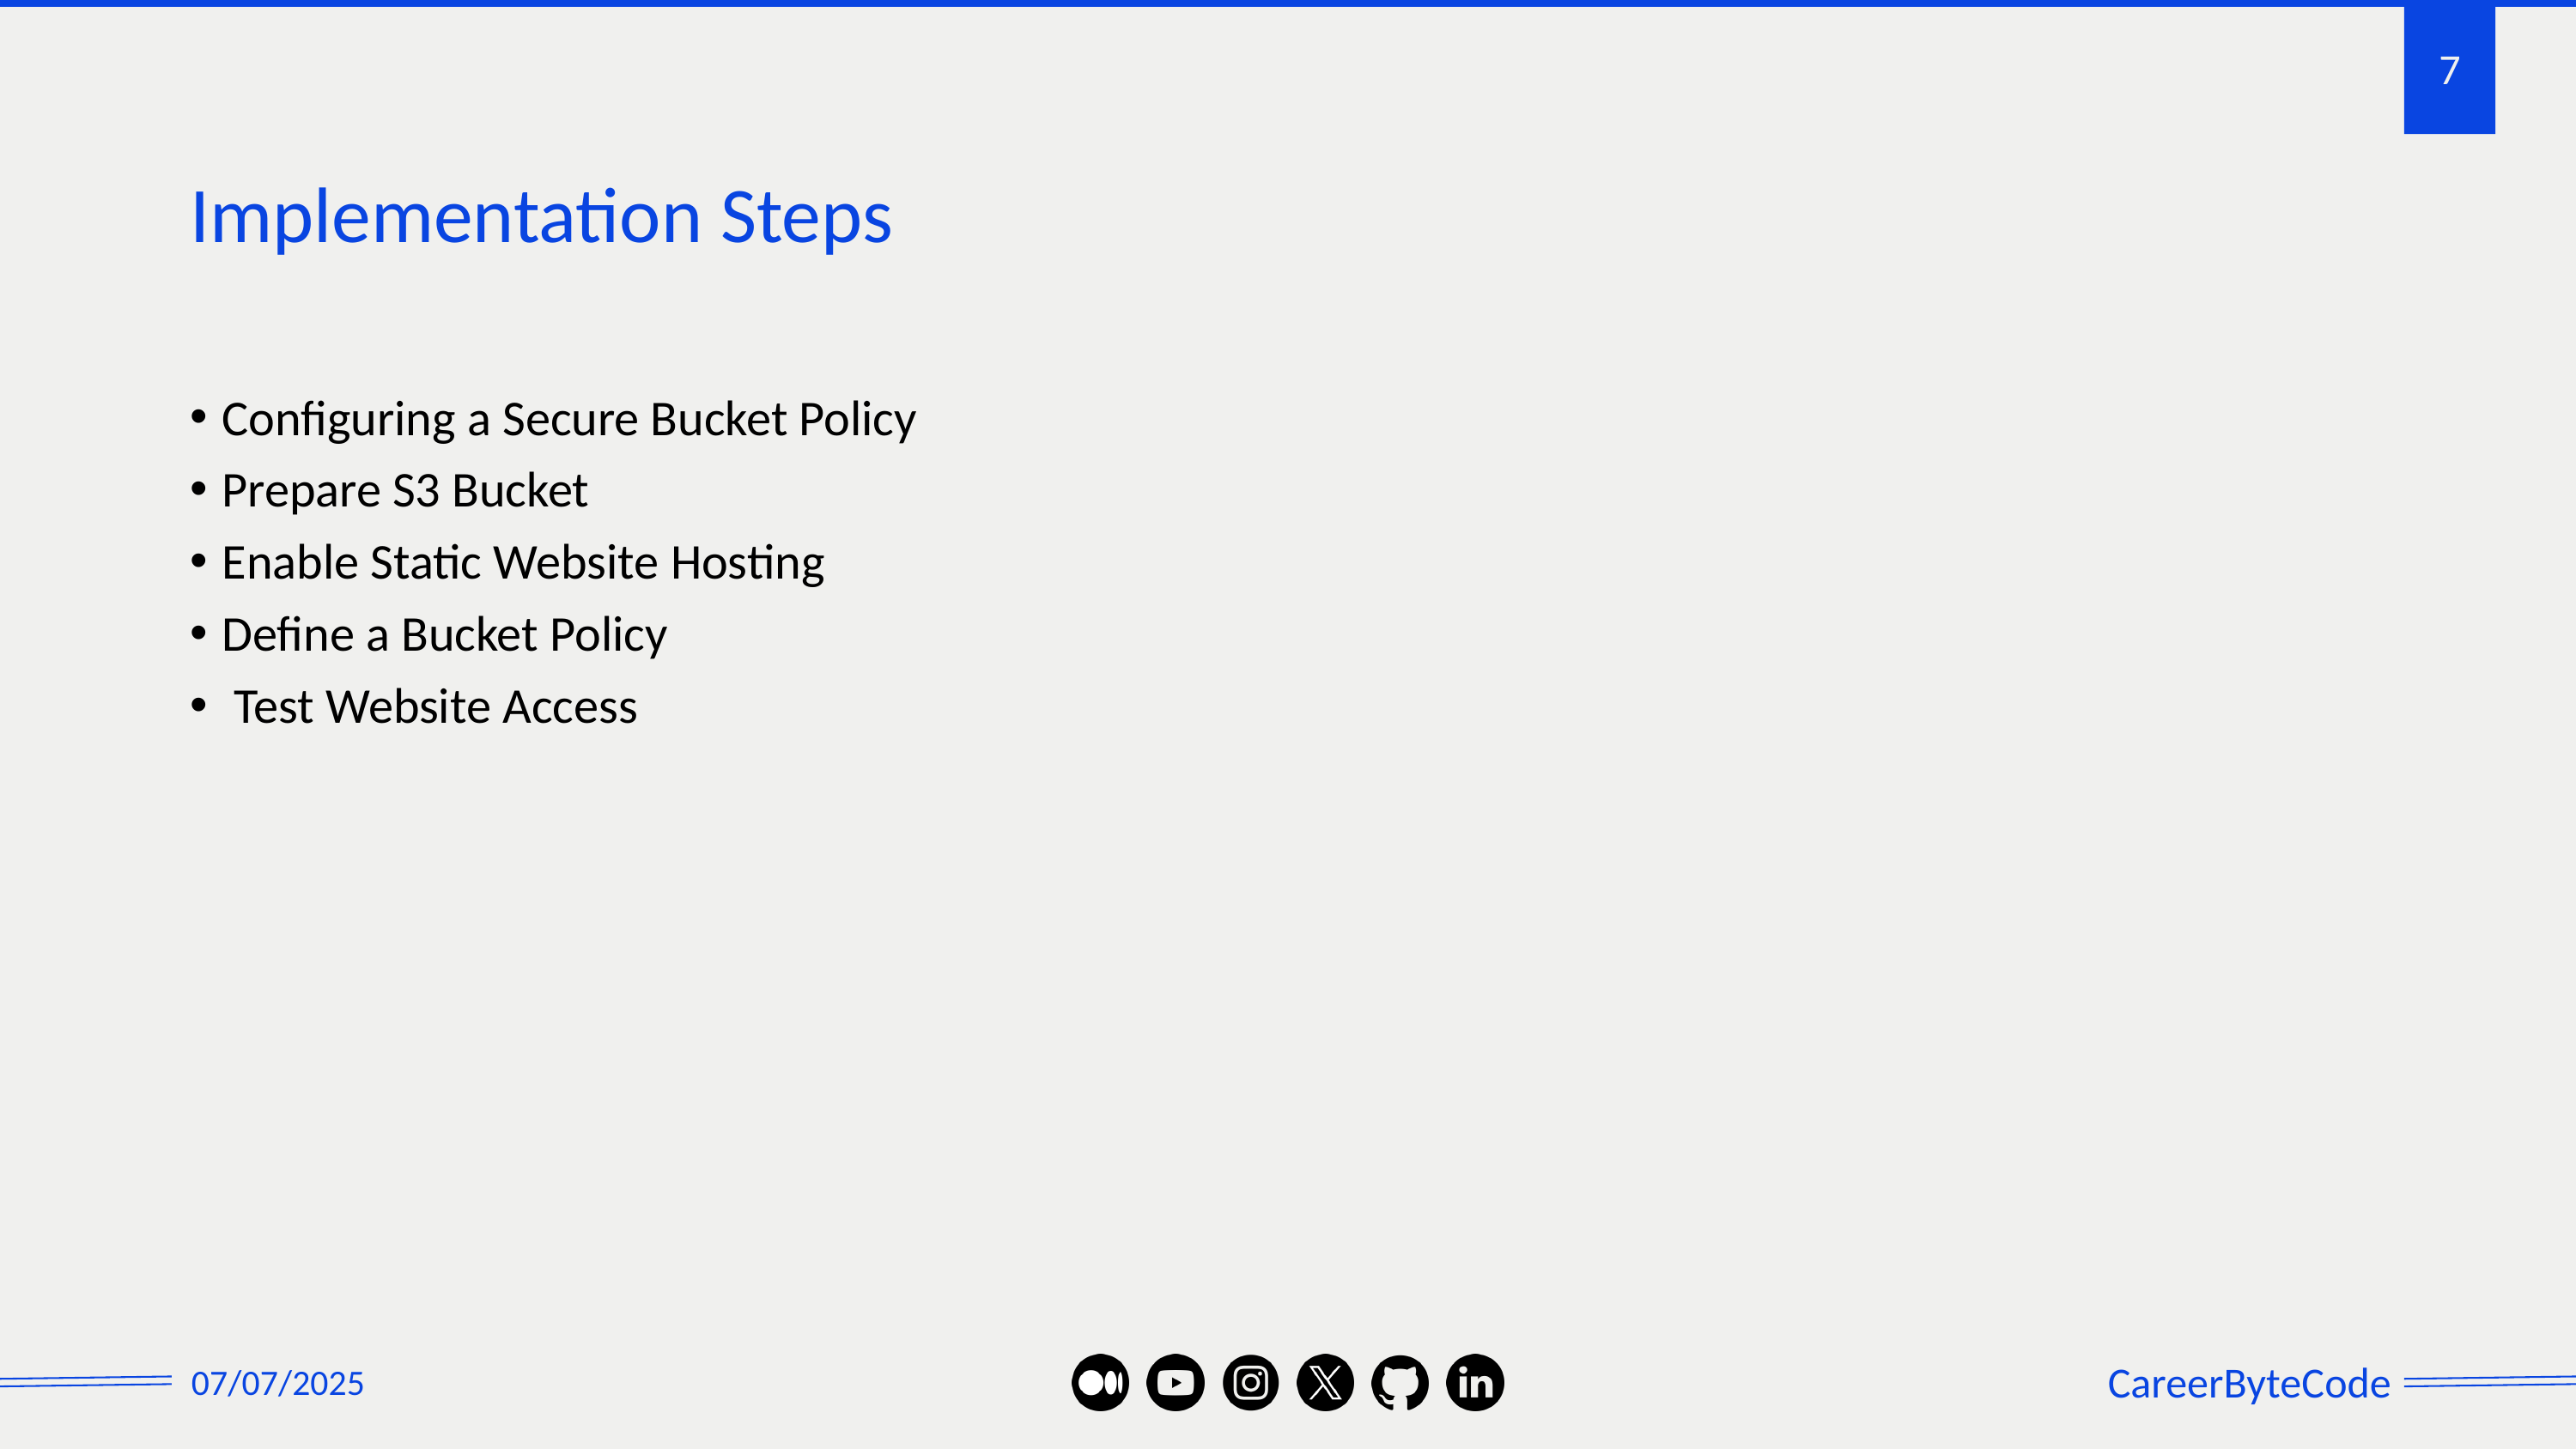

7
# Implementation Steps
Configuring a Secure Bucket Policy
Prepare S3 Bucket
Enable Static Website Hosting
Define a Bucket Policy
 Test Website Access

07/07/2025
CareerByteCode